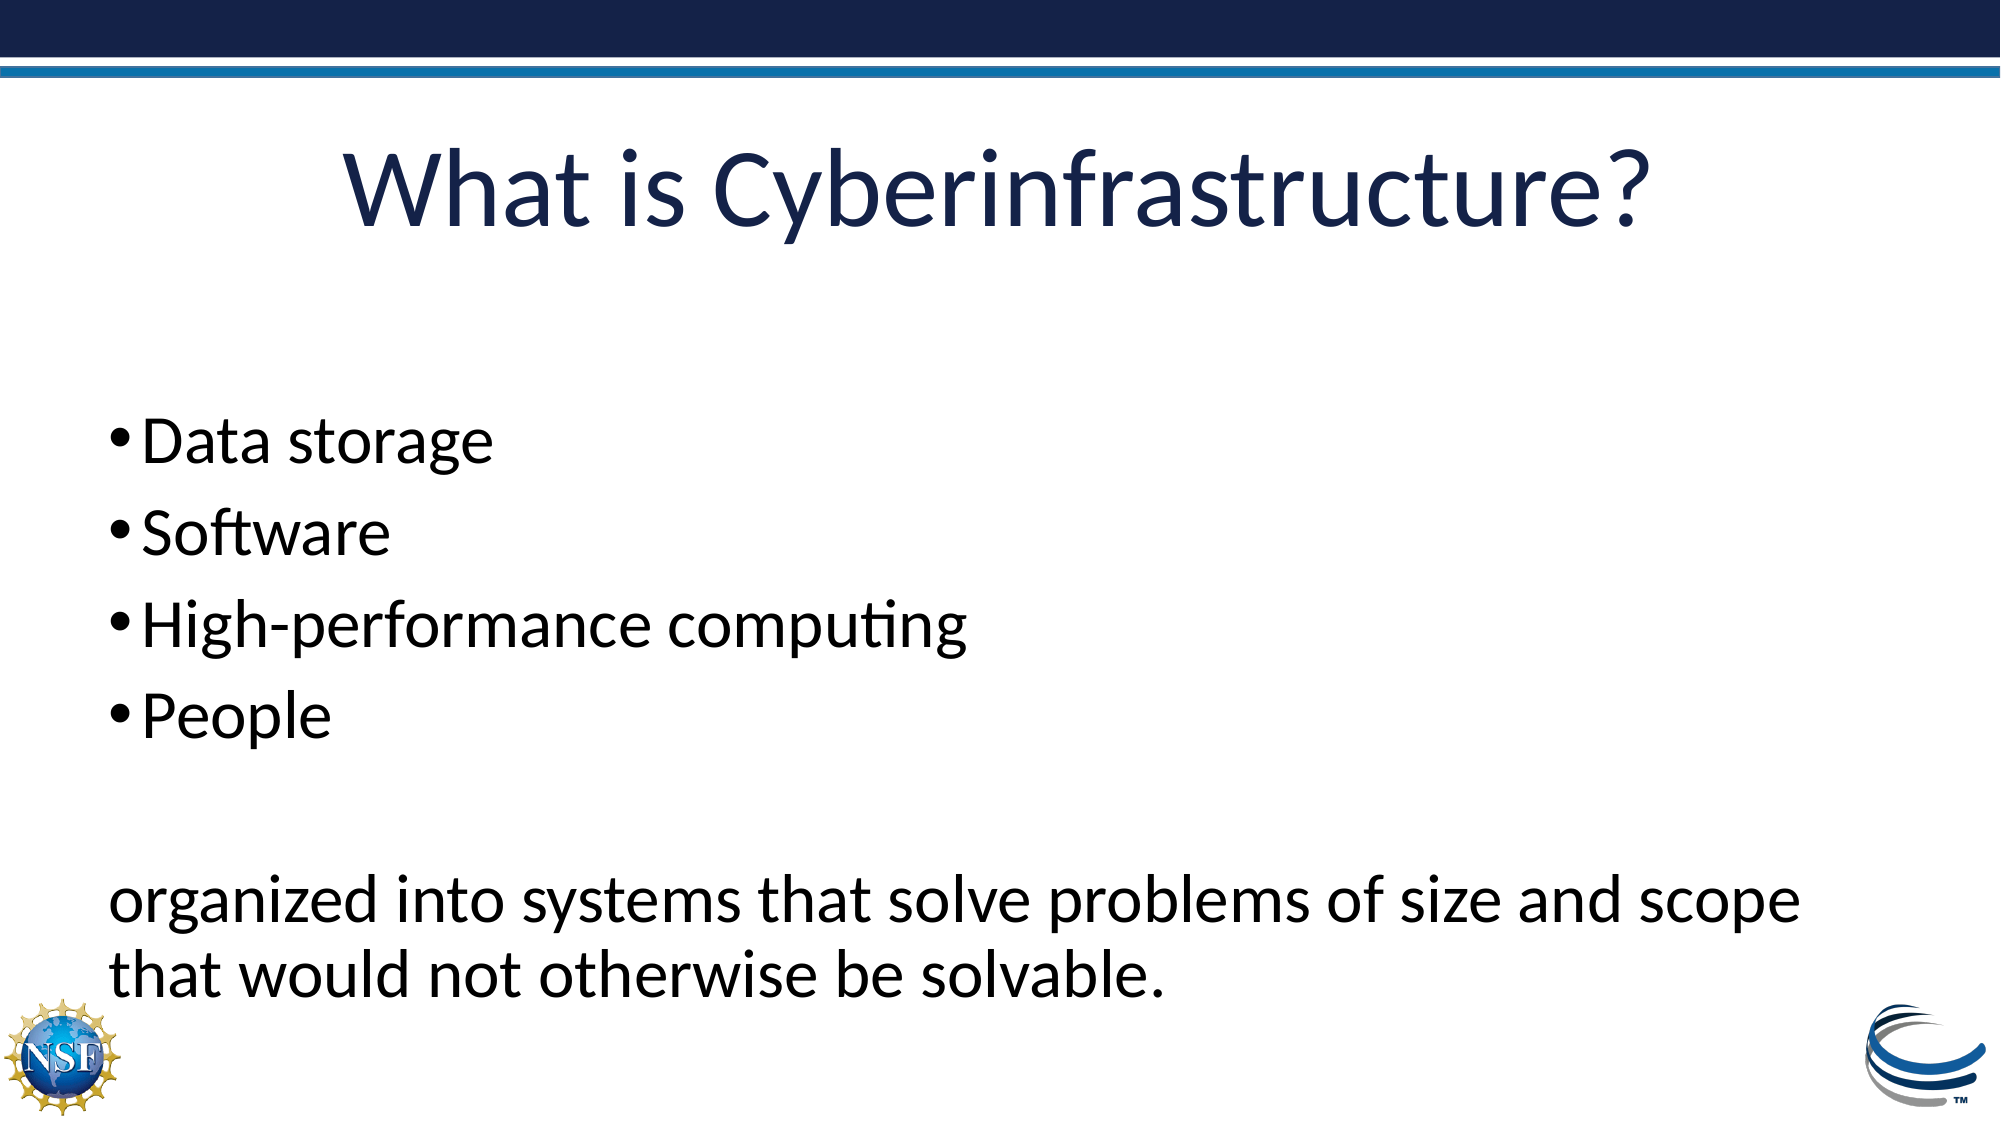

# What is Cyberinfrastructure?

Data storage
Software
High-performance computing
People

organized into systems that solve problems of size and scope that would not otherwise be solvable.